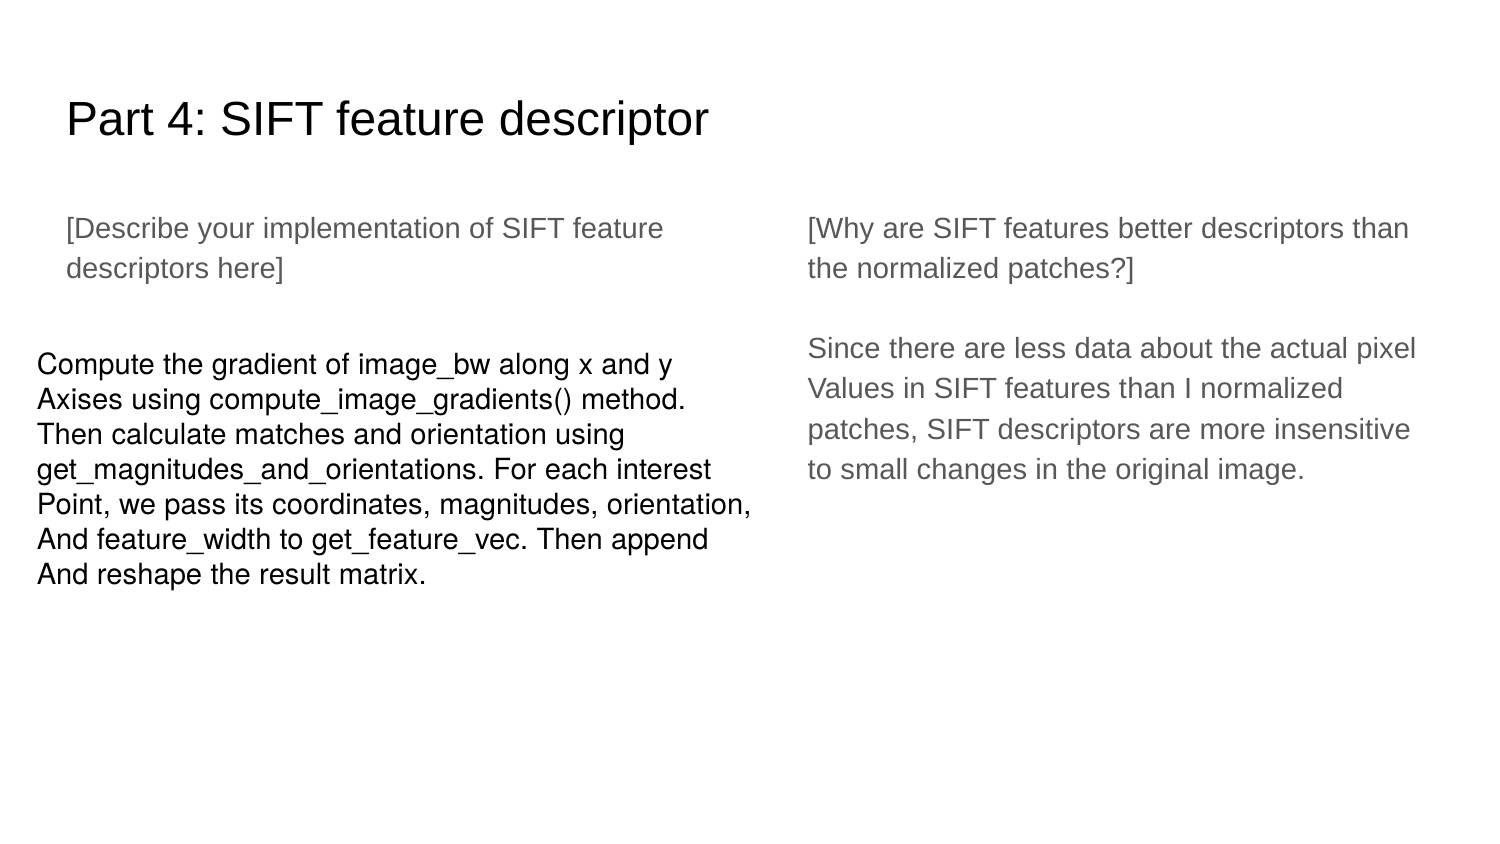

# Part 4: SIFT feature descriptor
[Describe your implementation of SIFT feature descriptors here]
[Why are SIFT features better descriptors than the normalized patches?]

Since there are less data about the actual pixel
Values in SIFT features than I normalized patches, SIFT descriptors are more insensitive
to small changes in the original image.
Compute the gradient of image_bw along x and y
Axises using compute_image_gradients() method.
Then calculate matches and orientation using
get_magnitudes_and_orientations. For each interest
Point, we pass its coordinates, magnitudes, orientation,
And feature_width to get_feature_vec. Then append
And reshape the result matrix.